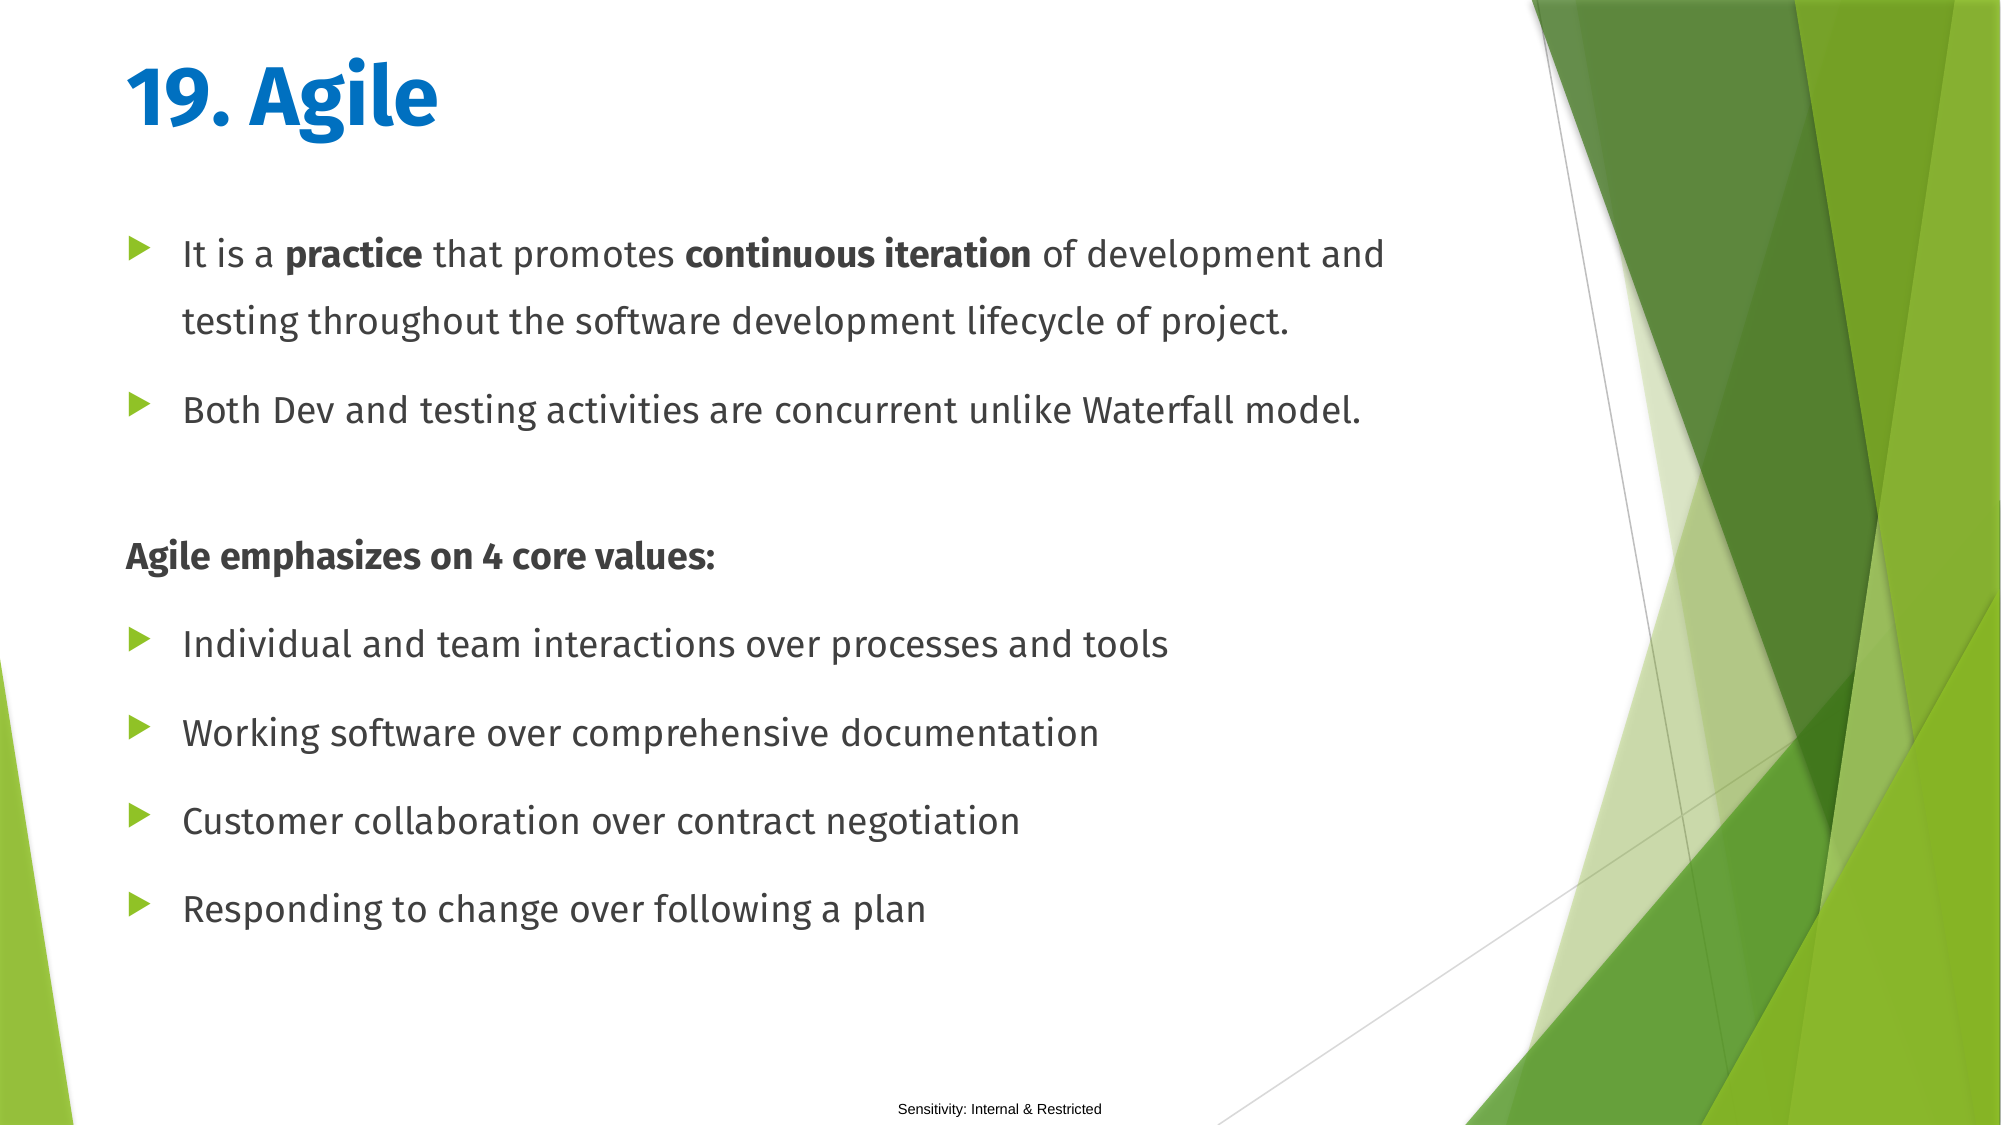

# 19. Agile

It is a practice that promotes continuous iteration of development and testing throughout the software development lifecycle of project.
Both Dev and testing activities are concurrent unlike Waterfall model.

Agile emphasizes on 4 core values:
Individual and team interactions over processes and tools
Working software over comprehensive documentation
Customer collaboration over contract negotiation
Responding to change over following a plan